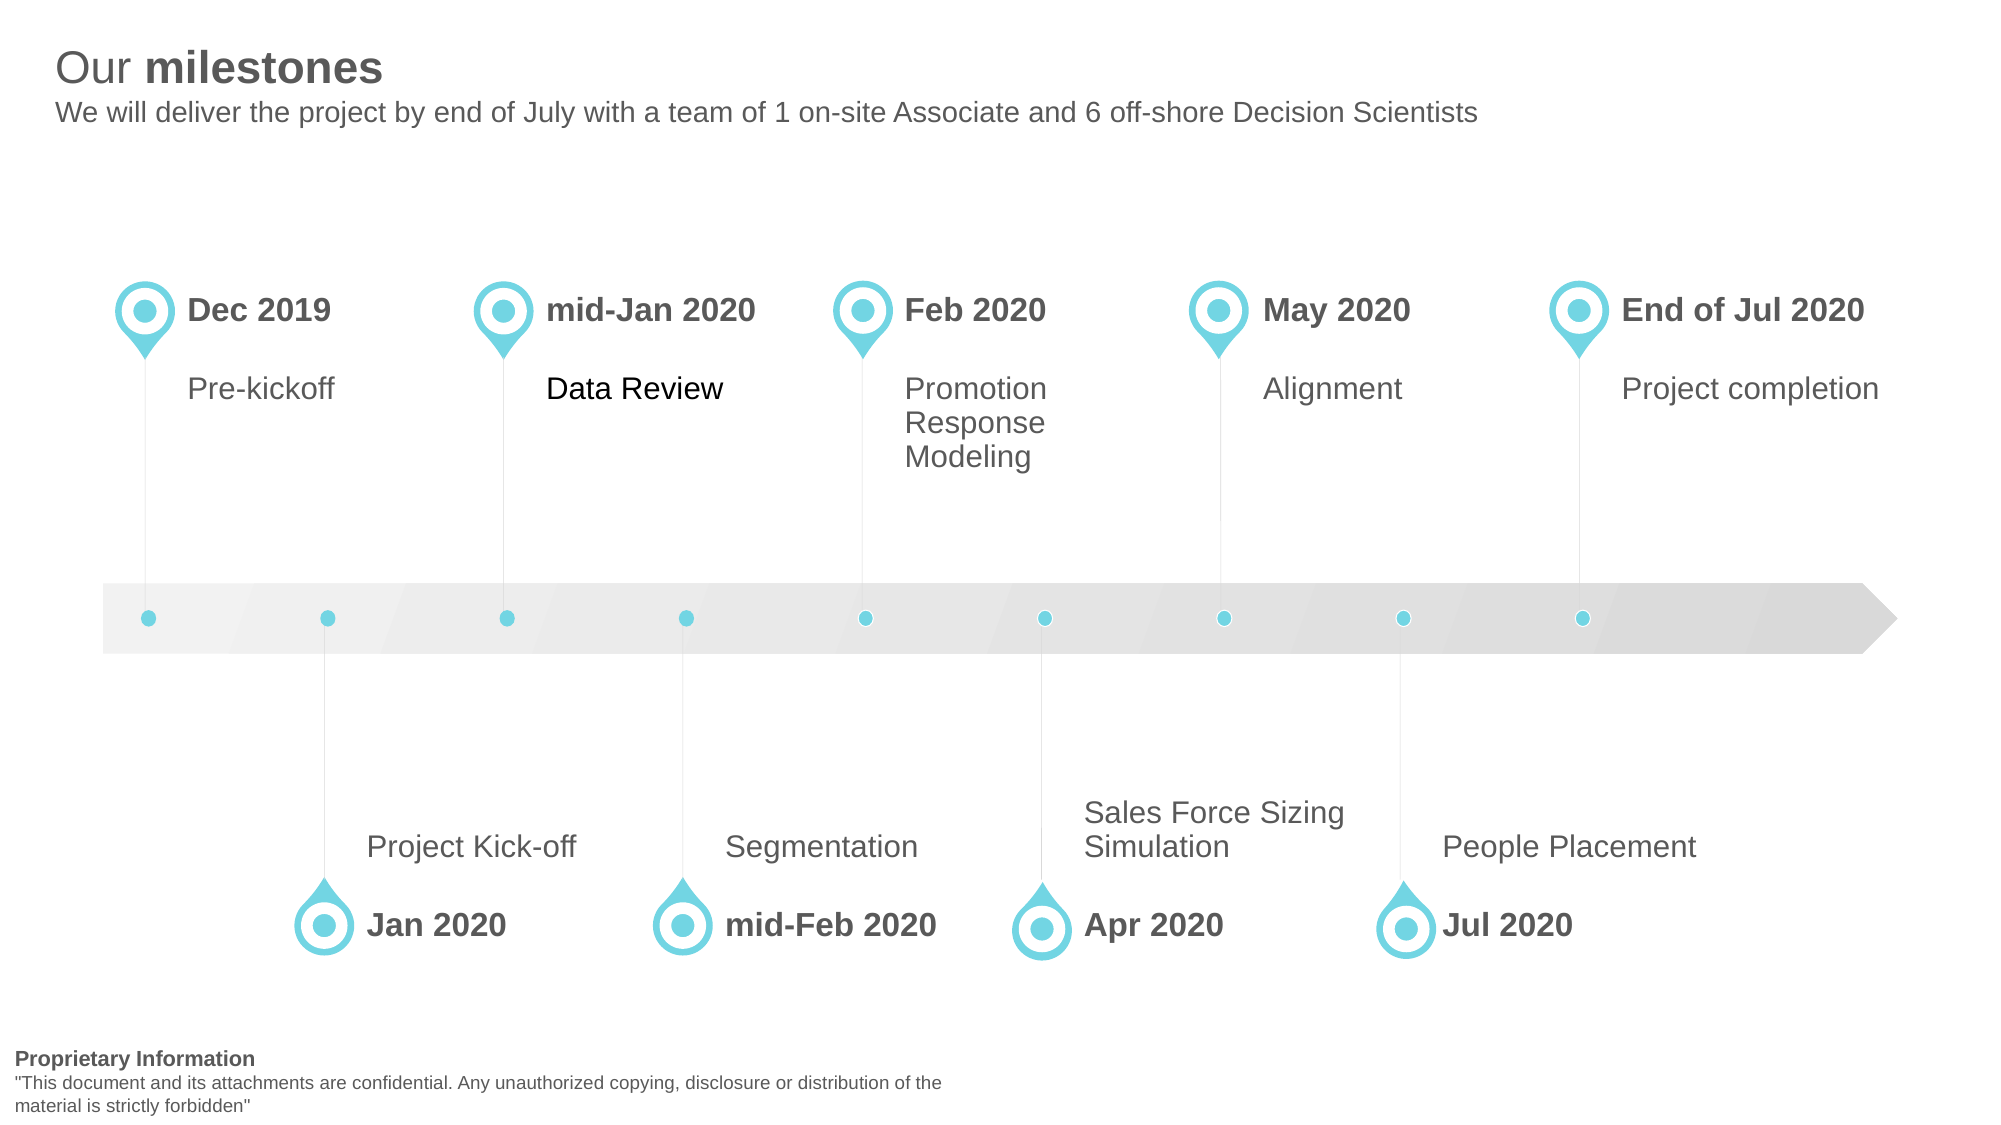

Our milestones
We will deliver the project by end of July with a team of 1 on-site Associate and 6 off-shore Decision Scientists
Pre-kickoff
Dec 2019
Project Kick-off
Jan 2020
Data Review
mid-Jan 2020
Segmentation
mid-Feb 2020
Promotion Response Modeling
Feb 2020
Sales Force Sizing Simulation
Apr 2020
Alignment
May 2020
People Placement
Jul 2020
Project completion
End of Jul 2020